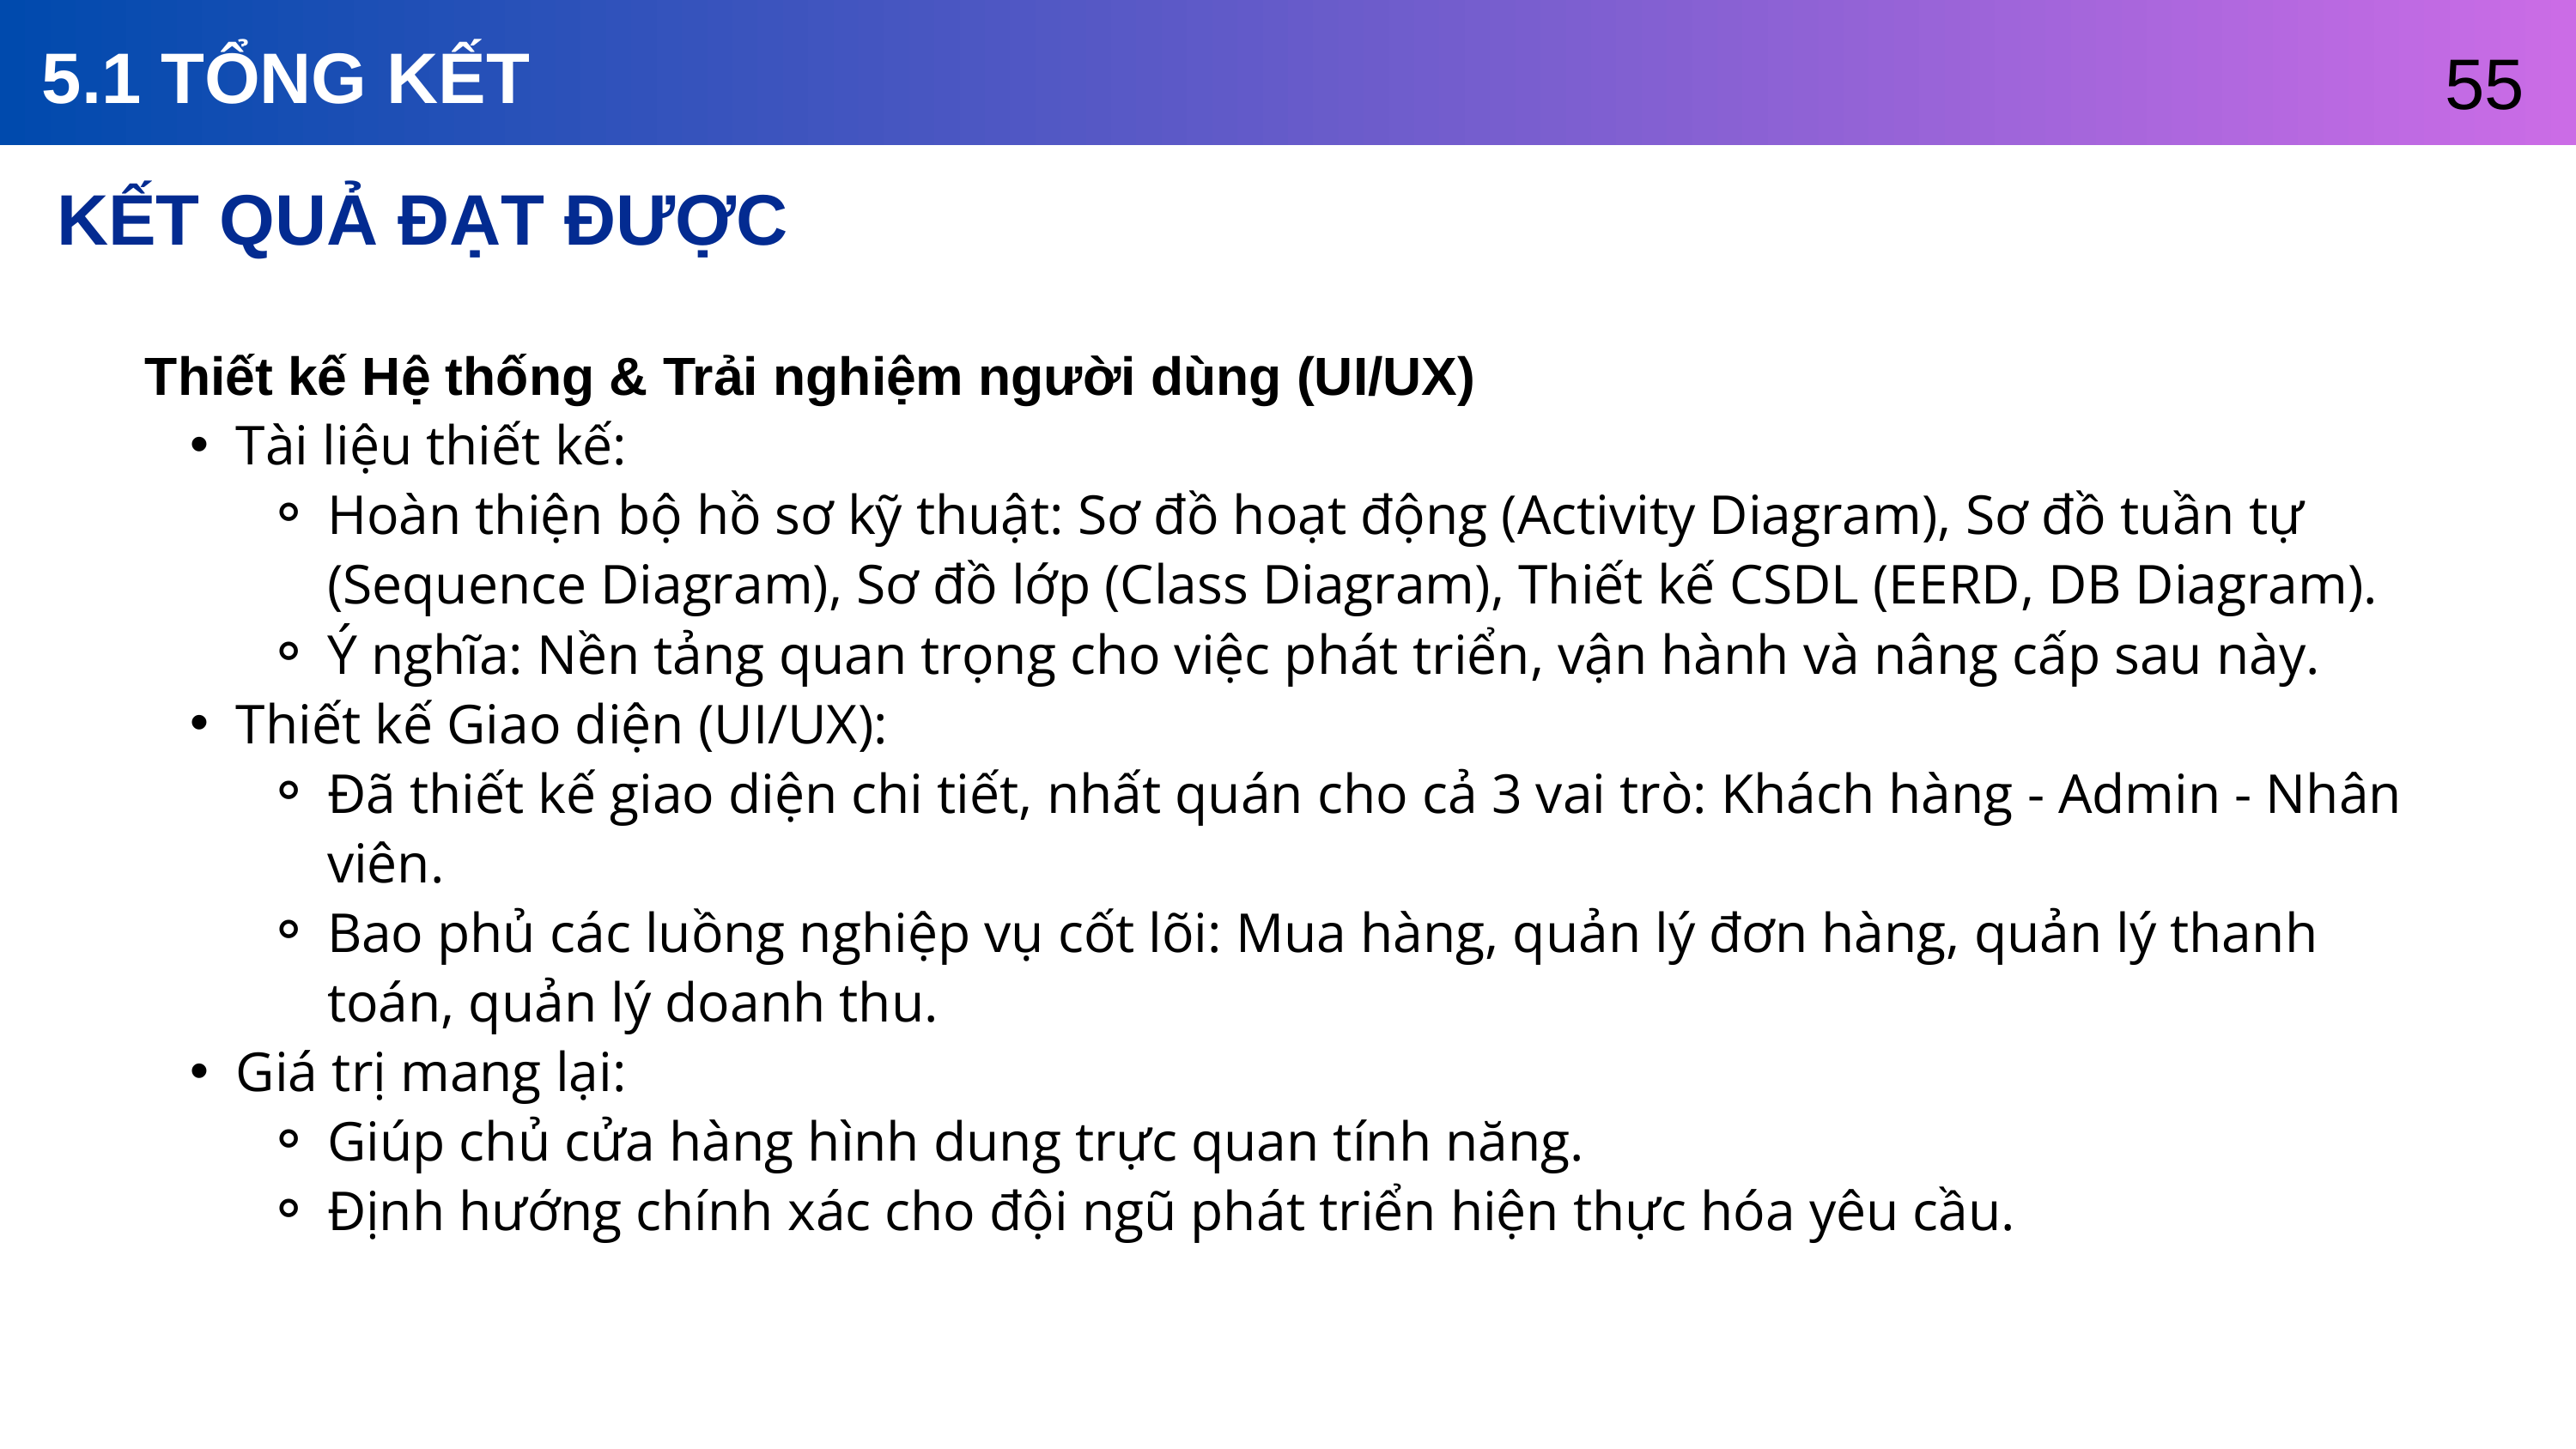

55
5.1 TỔNG KẾT
KẾT QUẢ ĐẠT ĐƯỢC
Thiết kế Hệ thống & Trải nghiệm người dùng (UI/UX)
Tài liệu thiết kế:
Hoàn thiện bộ hồ sơ kỹ thuật: Sơ đồ hoạt động (Activity Diagram), Sơ đồ tuần tự (Sequence Diagram), Sơ đồ lớp (Class Diagram), Thiết kế CSDL (EERD, DB Diagram).
Ý nghĩa: Nền tảng quan trọng cho việc phát triển, vận hành và nâng cấp sau này.
Thiết kế Giao diện (UI/UX):
Đã thiết kế giao diện chi tiết, nhất quán cho cả 3 vai trò: Khách hàng - Admin - Nhân viên.
Bao phủ các luồng nghiệp vụ cốt lõi: Mua hàng, quản lý đơn hàng, quản lý thanh toán, quản lý doanh thu.
Giá trị mang lại:
Giúp chủ cửa hàng hình dung trực quan tính năng.
Định hướng chính xác cho đội ngũ phát triển hiện thực hóa yêu cầu.